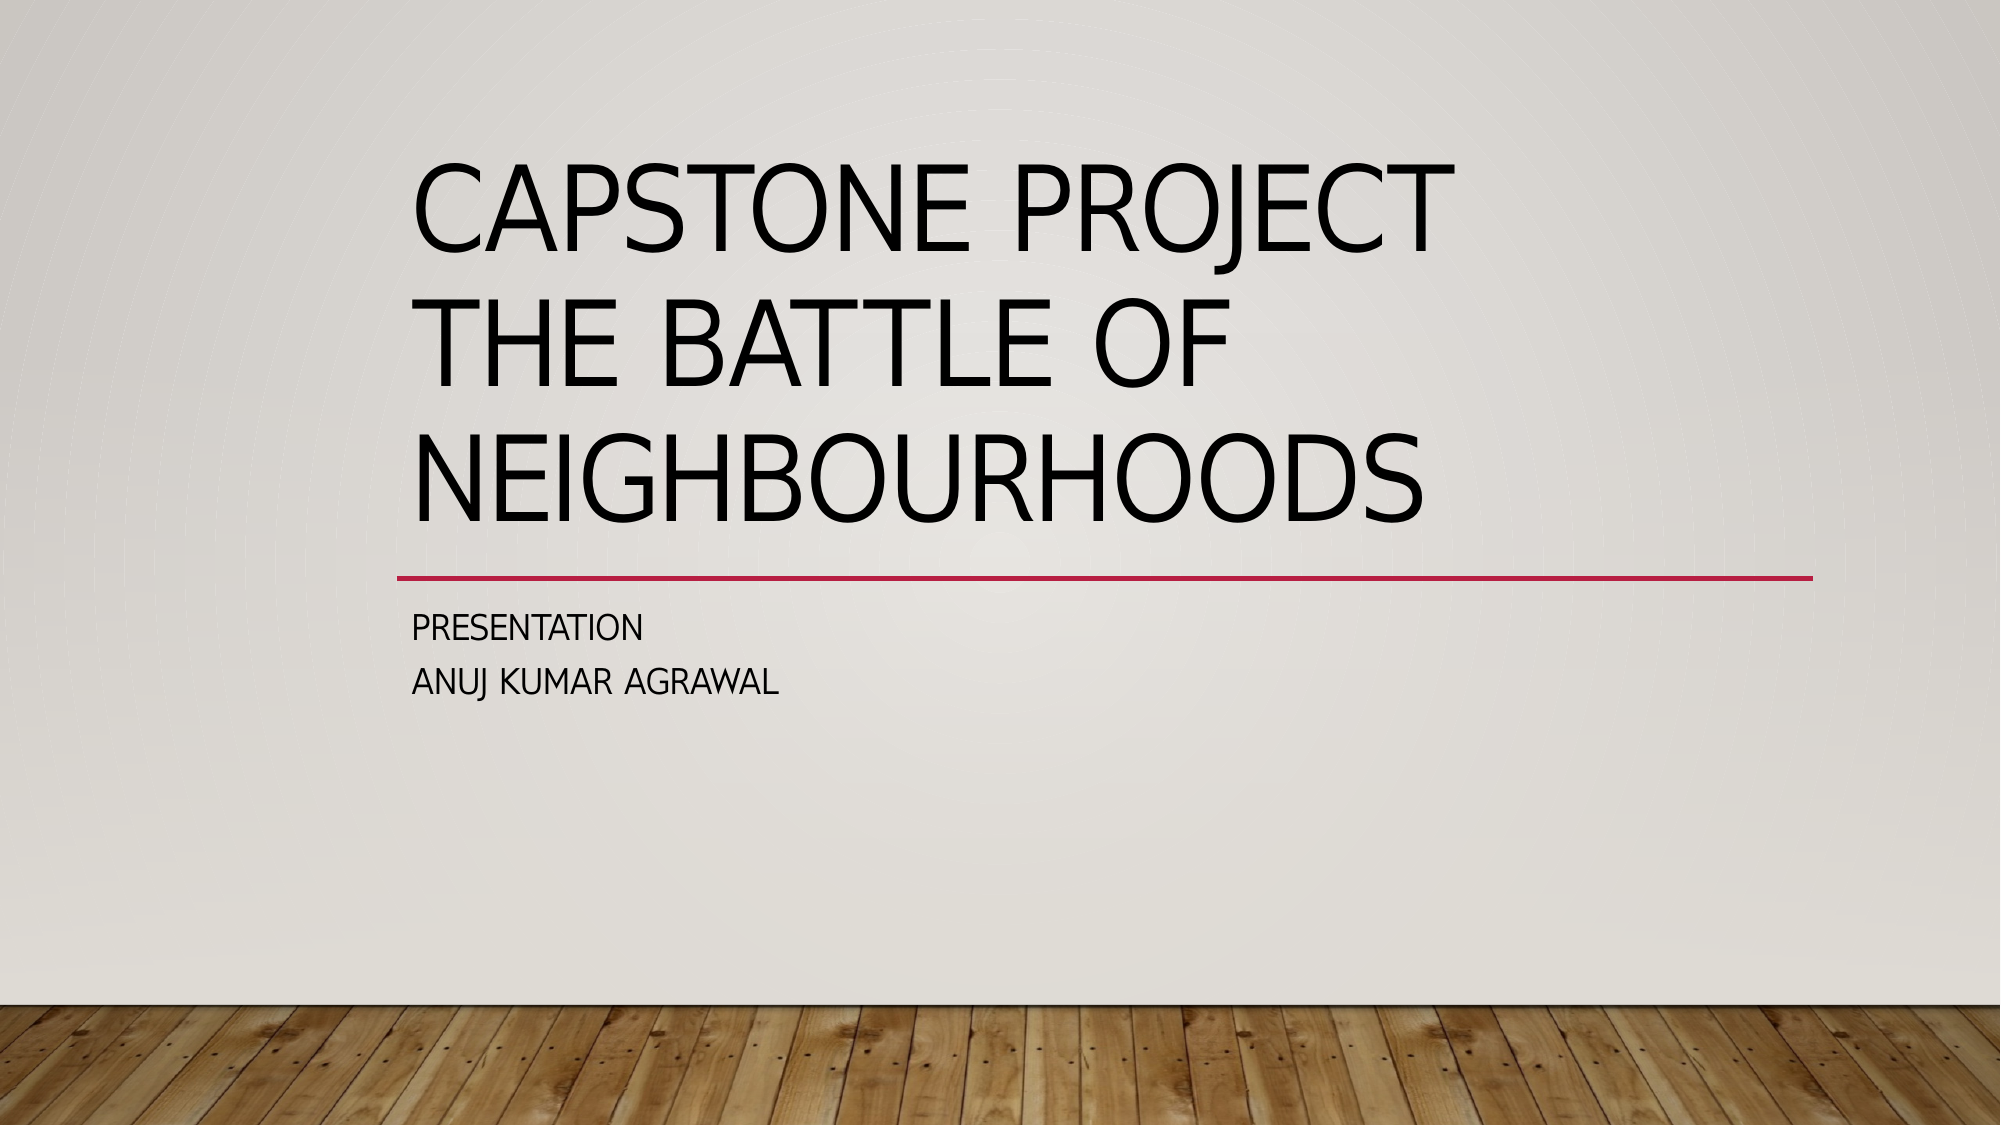

# Capstone Project The Battle Of Neighbourhoods
Presentation
AnuJ KuMar Agrawal